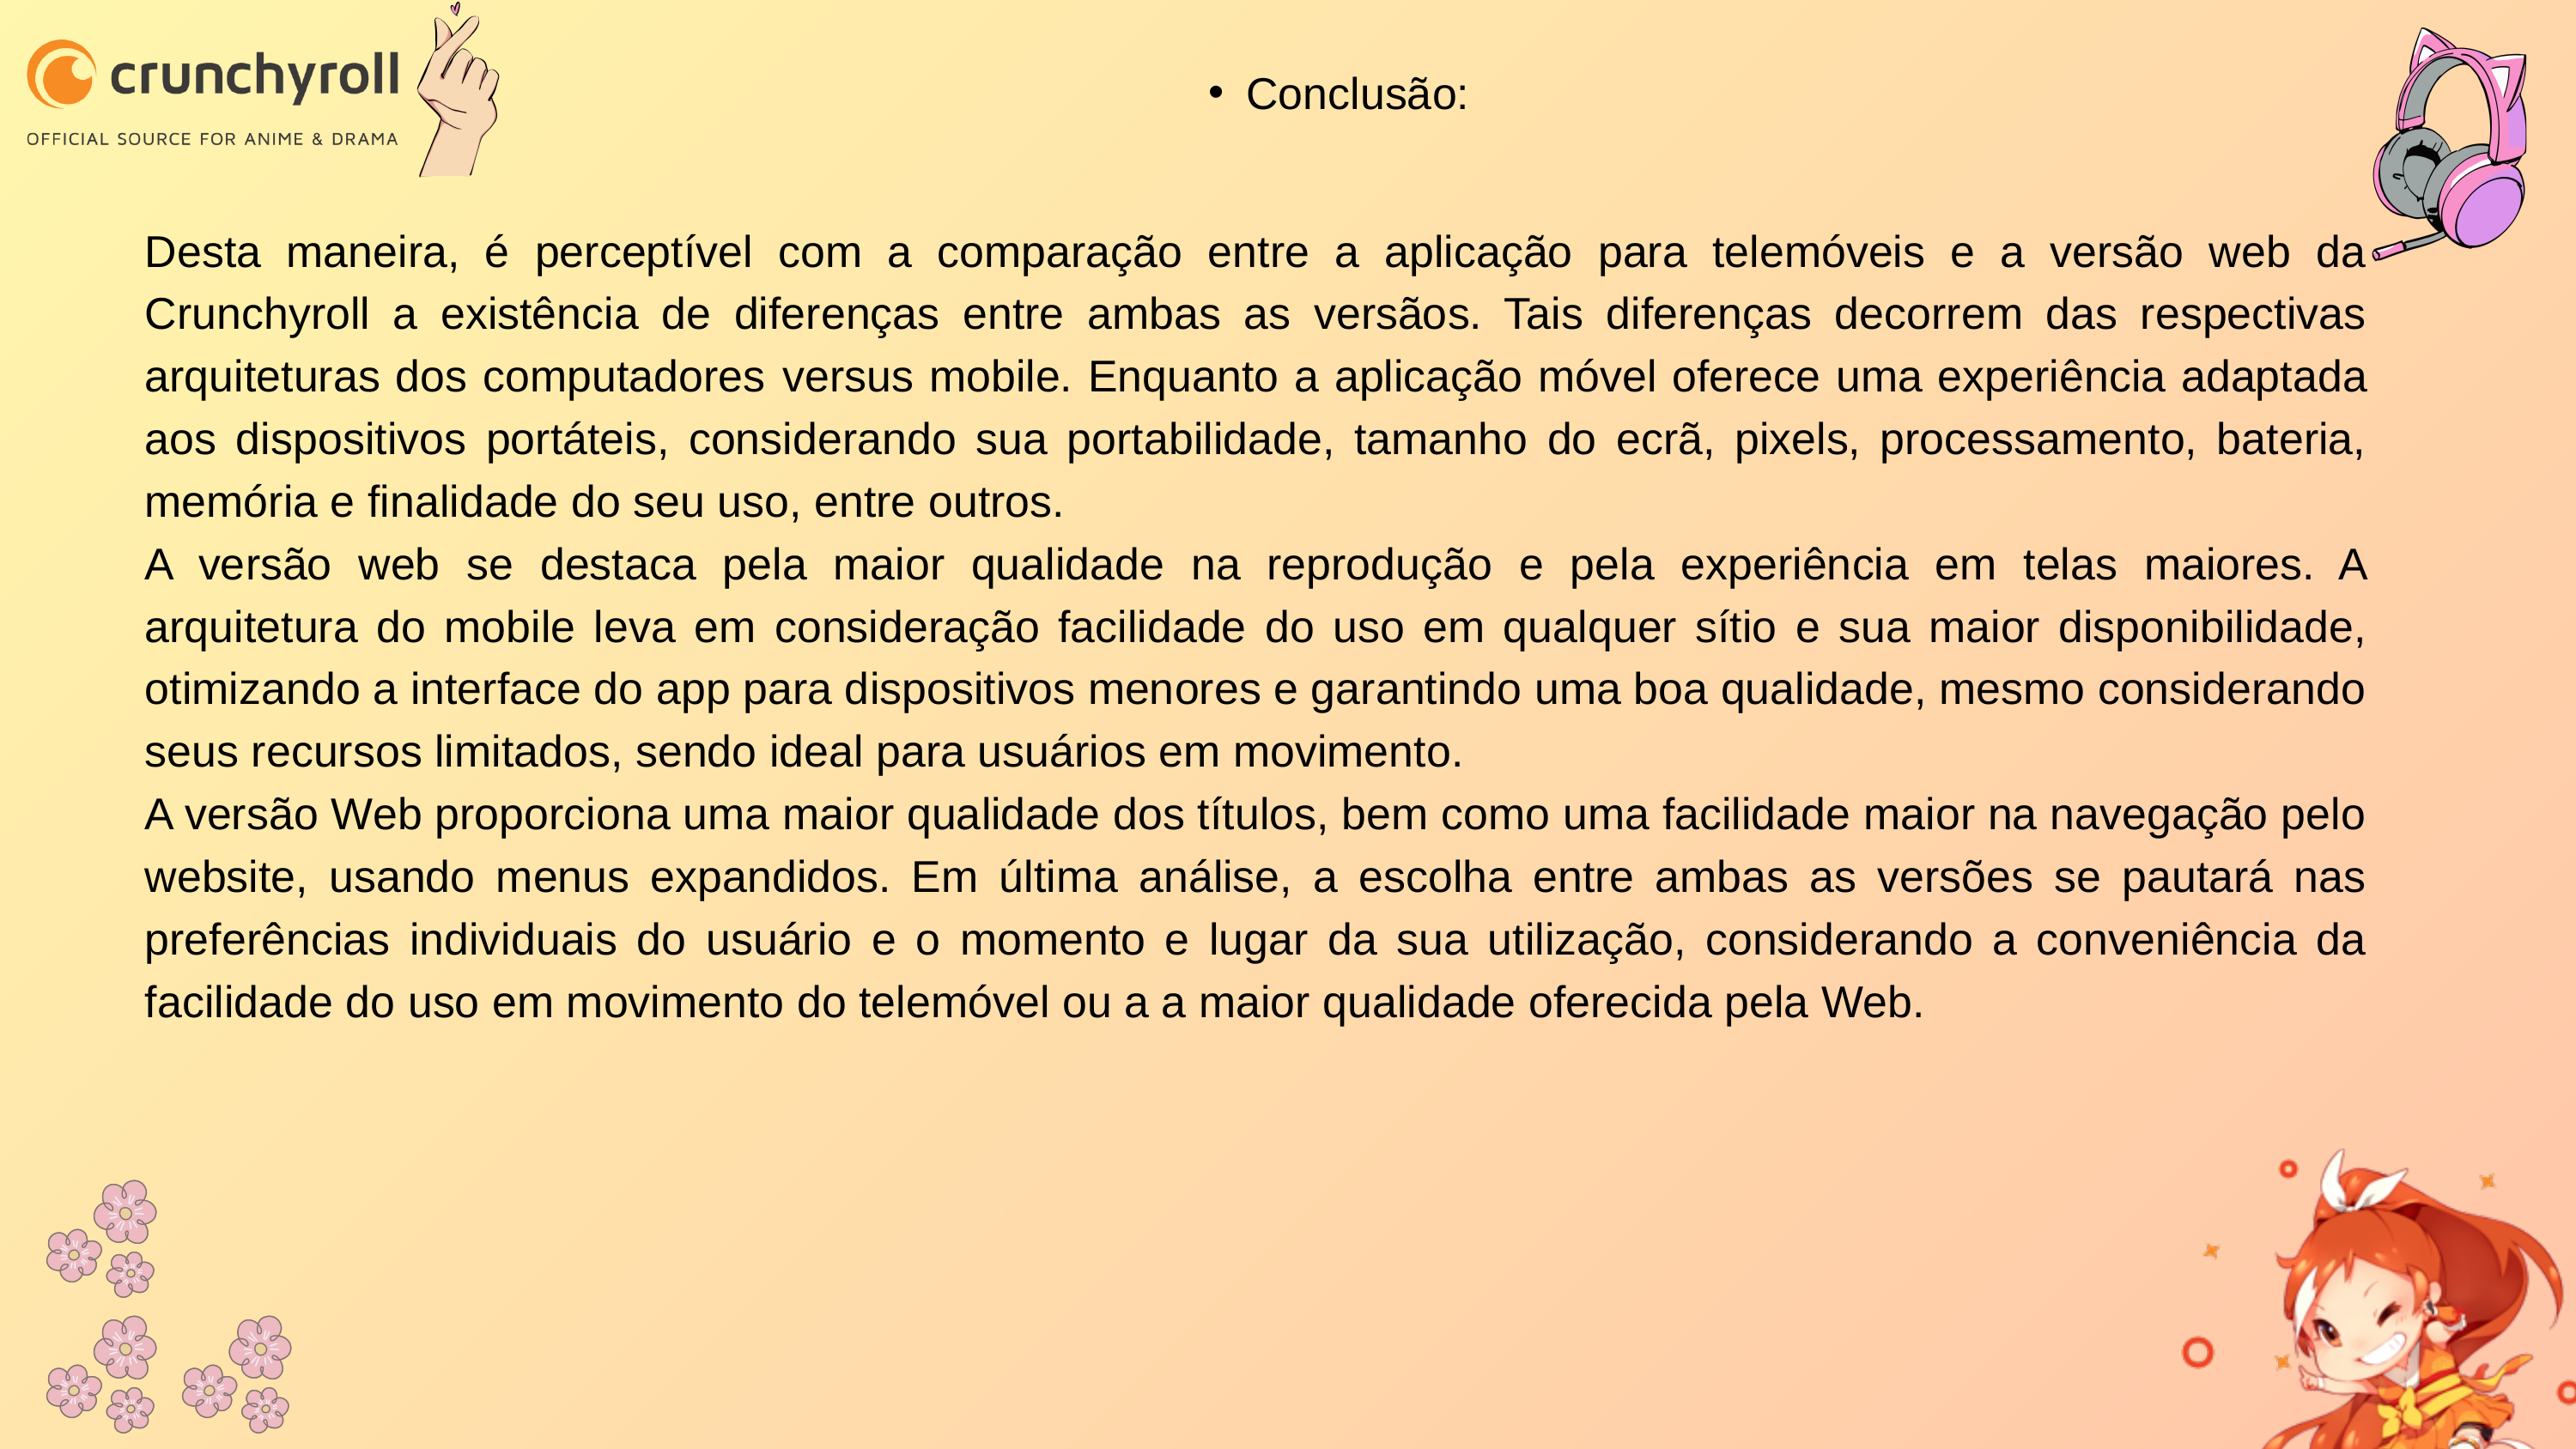

Conclusão:
Desta maneira, é perceptível com a comparação entre a aplicação para telemóveis e a versão web da Crunchyroll a existência de diferenças entre ambas as versãos. Tais diferenças decorrem das respectivas arquiteturas dos computadores versus mobile. Enquanto a aplicação móvel oferece uma experiência adaptada aos dispositivos portáteis, considerando sua portabilidade, tamanho do ecrã, pixels, processamento, bateria, memória e finalidade do seu uso, entre outros.
A versão web se destaca pela maior qualidade na reprodução e pela experiência em telas maiores. A arquitetura do mobile leva em consideração facilidade do uso em qualquer sítio e sua maior disponibilidade, otimizando a interface do app para dispositivos menores e garantindo uma boa qualidade, mesmo considerando seus recursos limitados, sendo ideal para usuários em movimento.
A versão Web proporciona uma maior qualidade dos títulos, bem como uma facilidade maior na navegação pelo website, usando menus expandidos. Em última análise, a escolha entre ambas as versões se pautará nas preferências individuais do usuário e o momento e lugar da sua utilização, considerando a conveniência da facilidade do uso em movimento do telemóvel ou a a maior qualidade oferecida pela Web.